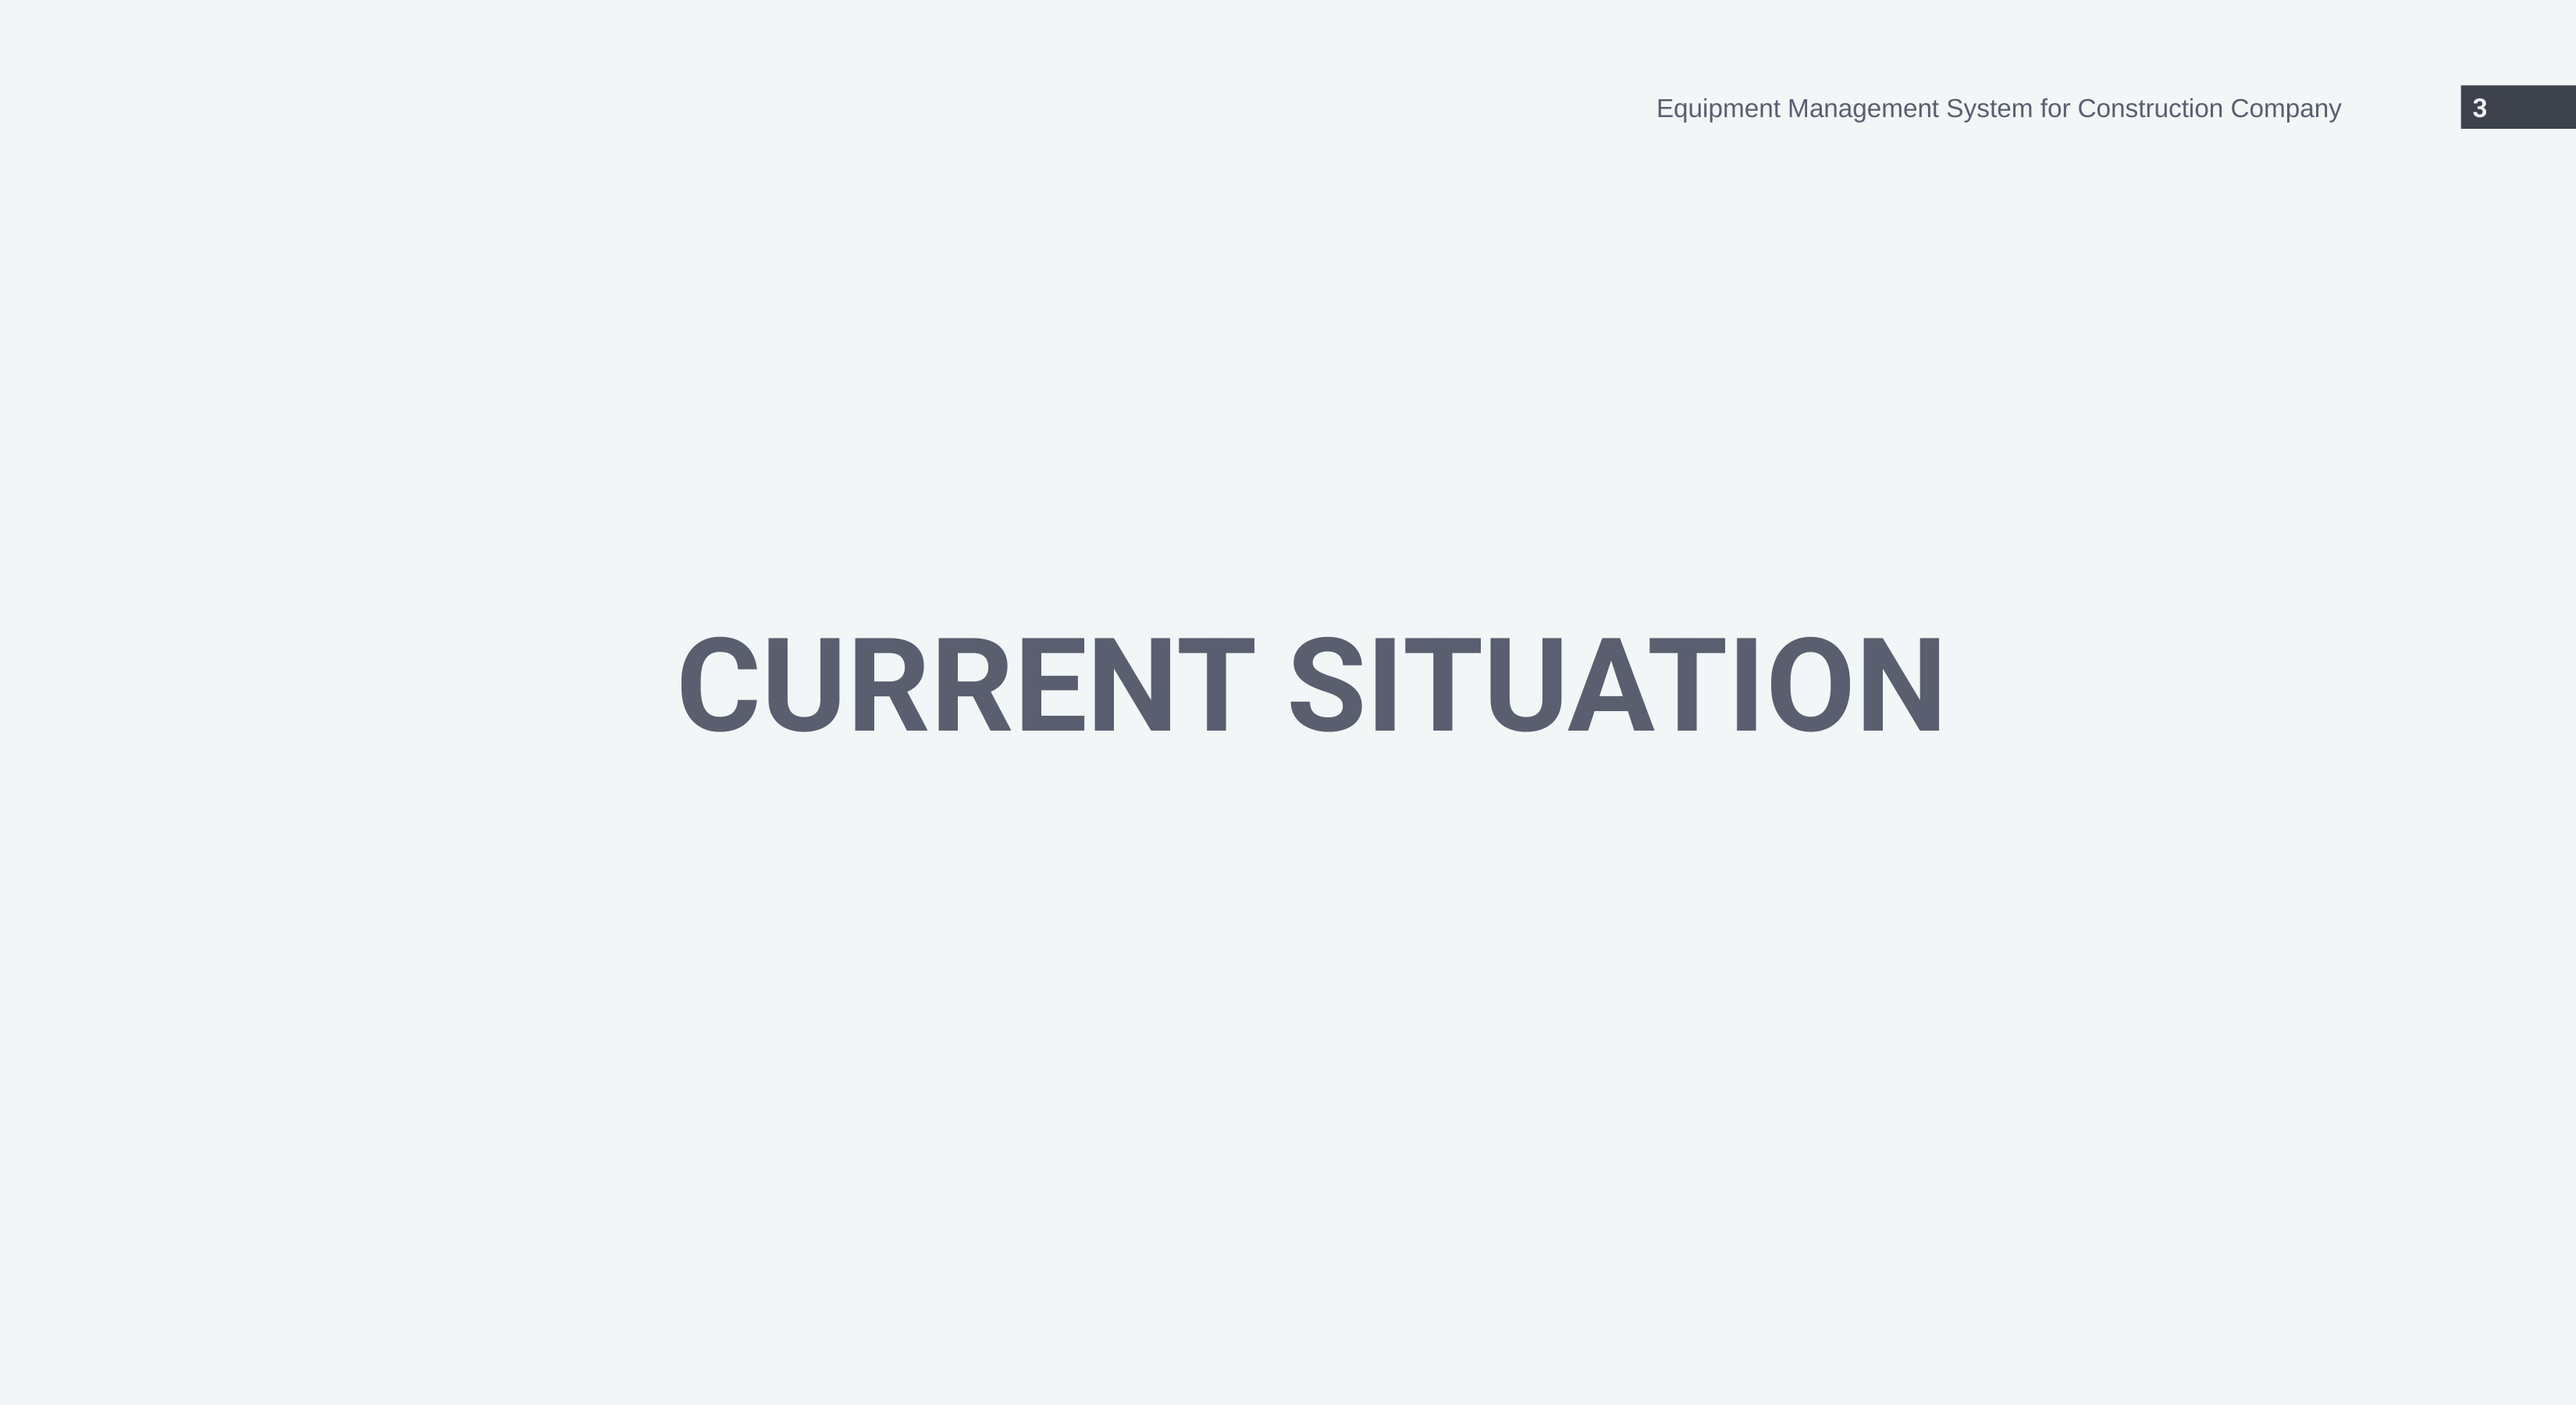

Equipment Management System for Construction Company
3
CURRENT SITUATION